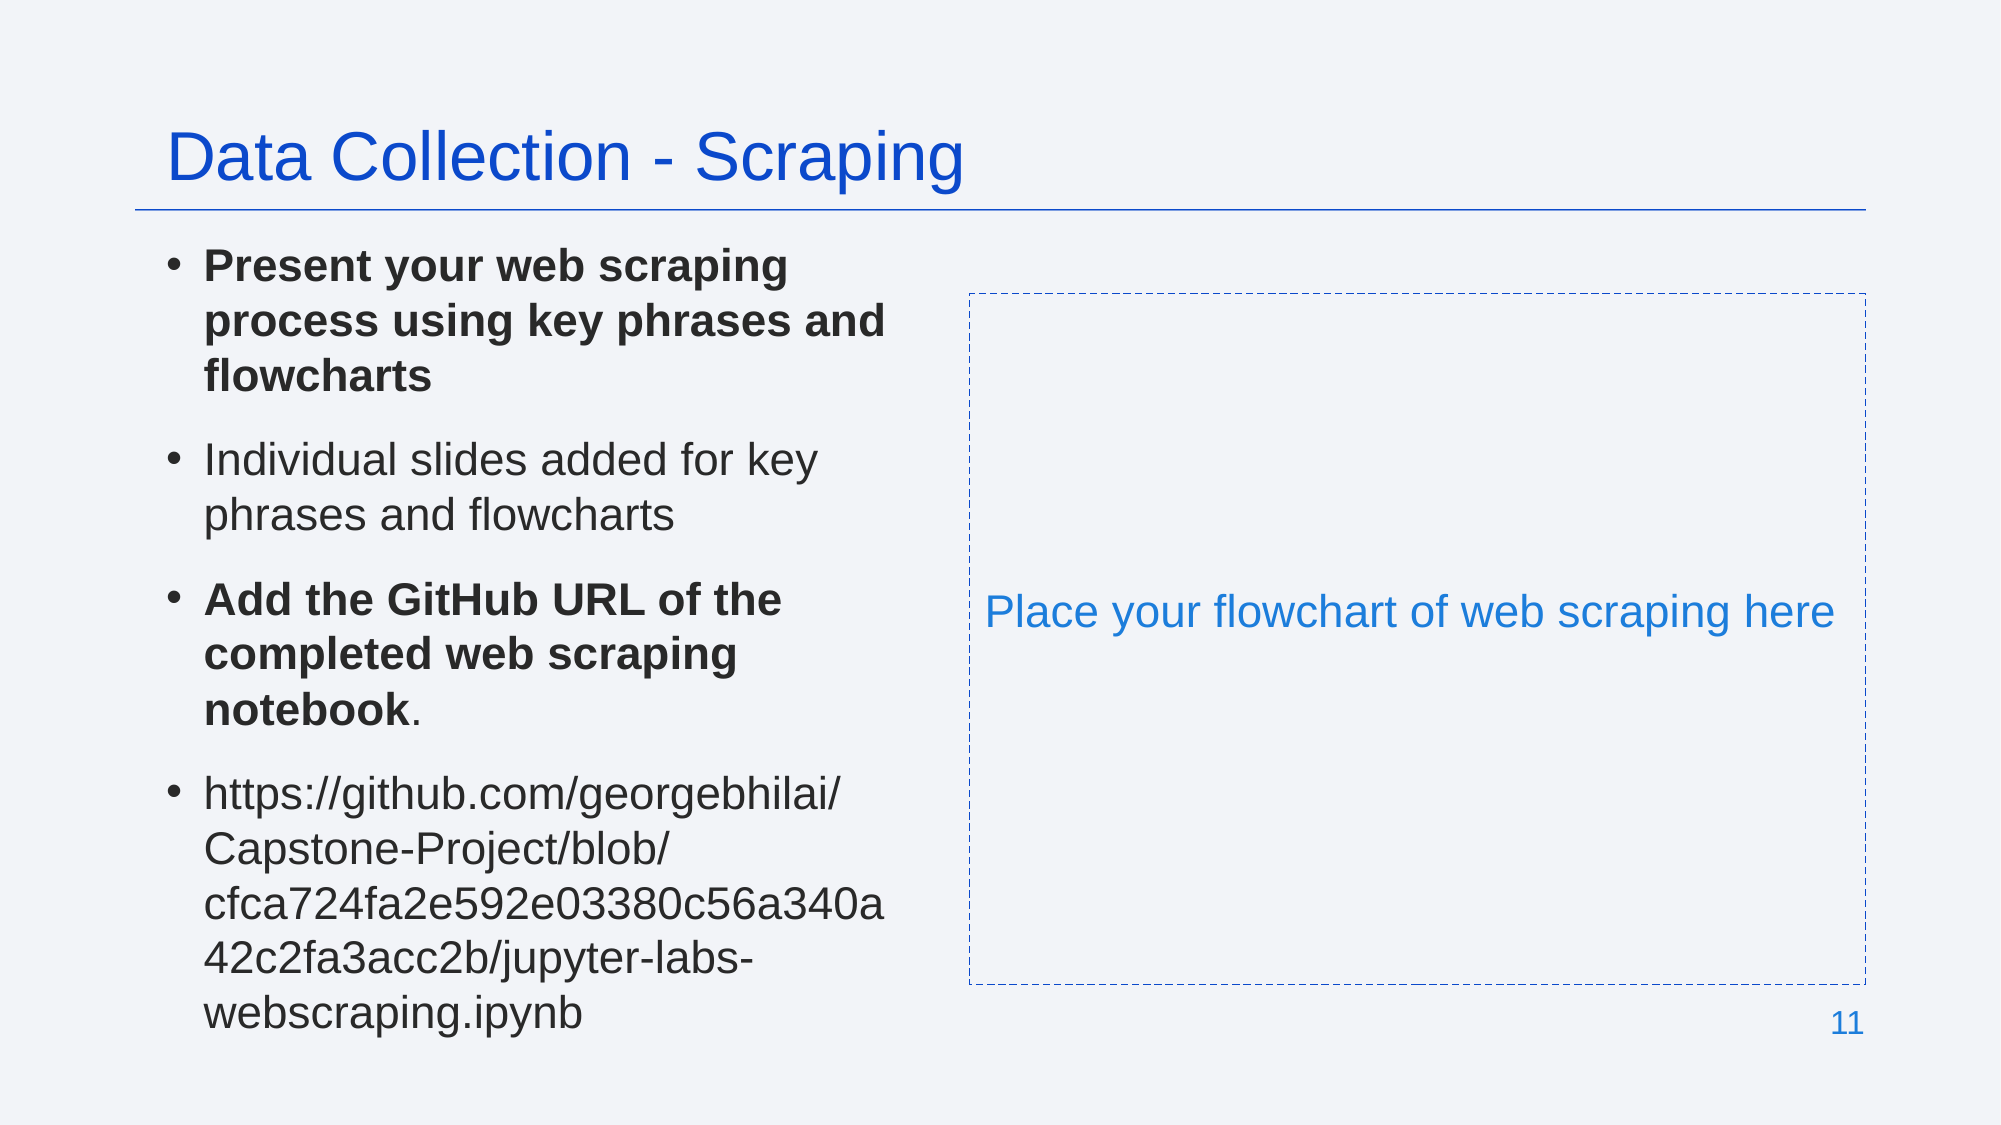

Data Collection - Scraping
Present your web scraping process using key phrases and flowcharts
Individual slides added for key phrases and flowcharts
Add the GitHub URL of the completed web scraping notebook.
https://github.com/georgebhilai/Capstone-Project/blob/cfca724fa2e592e03380c56a340a42c2fa3acc2b/jupyter-labs-webscraping.ipynb

Place your flowchart of web scraping here
11